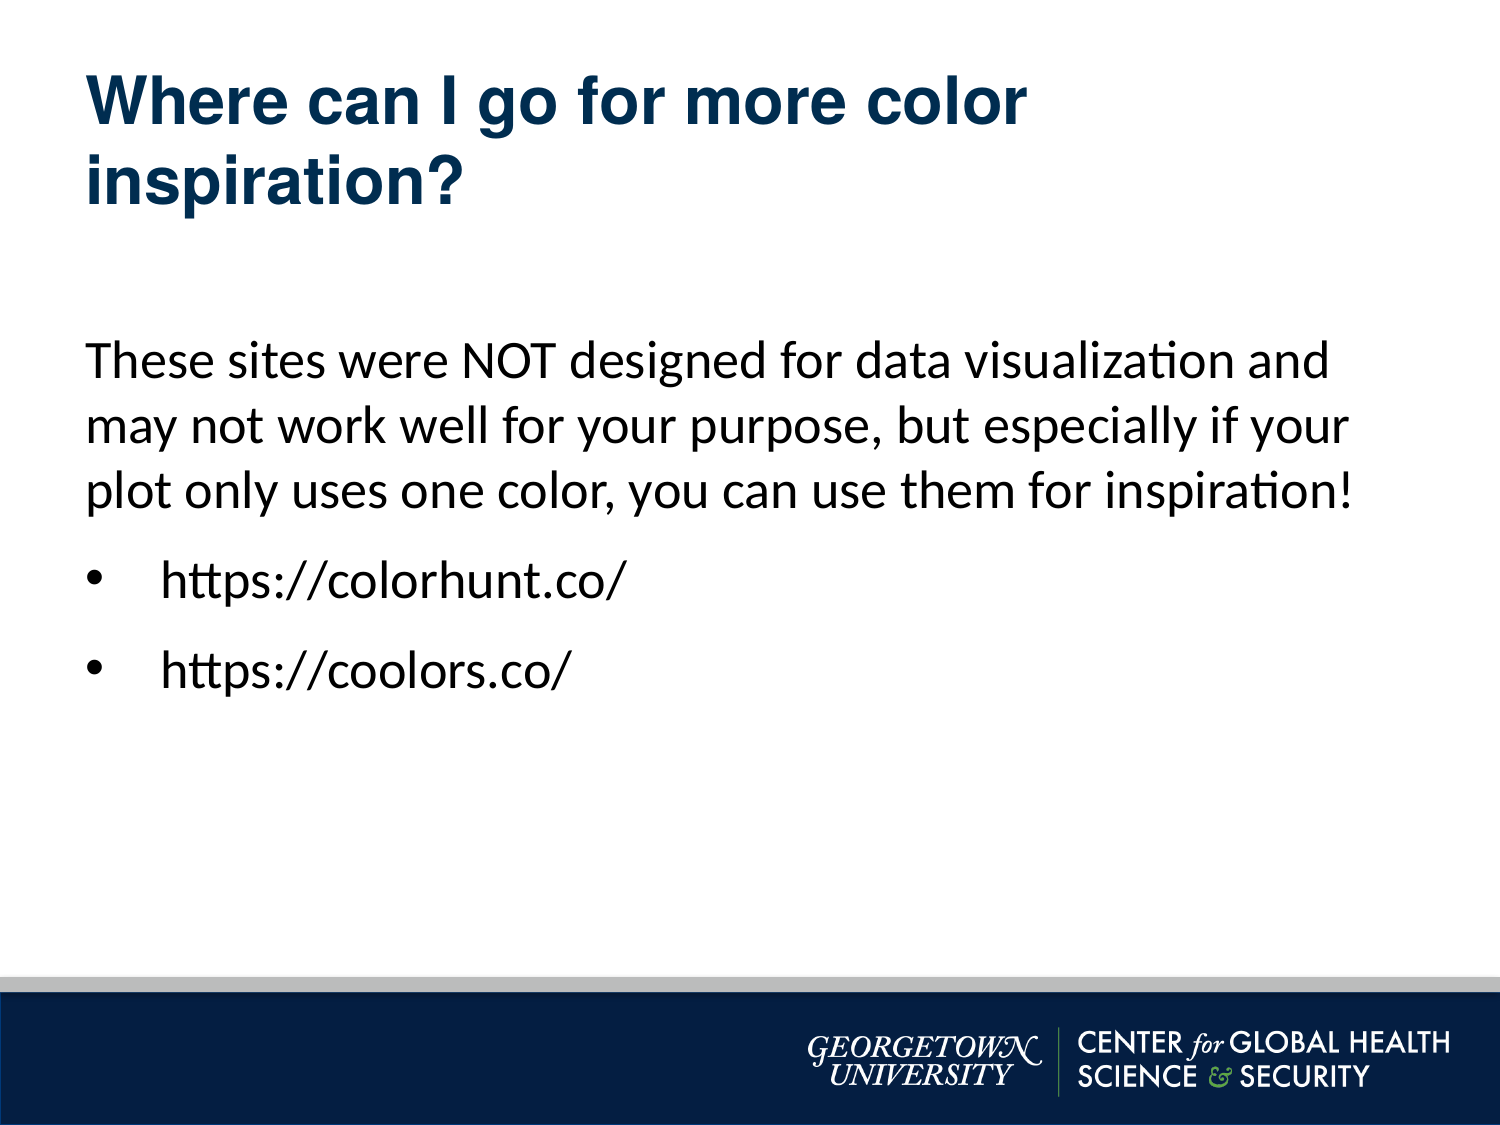

Where can I go for more color inspiration?
These sites were NOT designed for data visualization and may not work well for your purpose, but especially if your plot only uses one color, you can use them for inspiration!
https://colorhunt.co/
https://coolors.co/